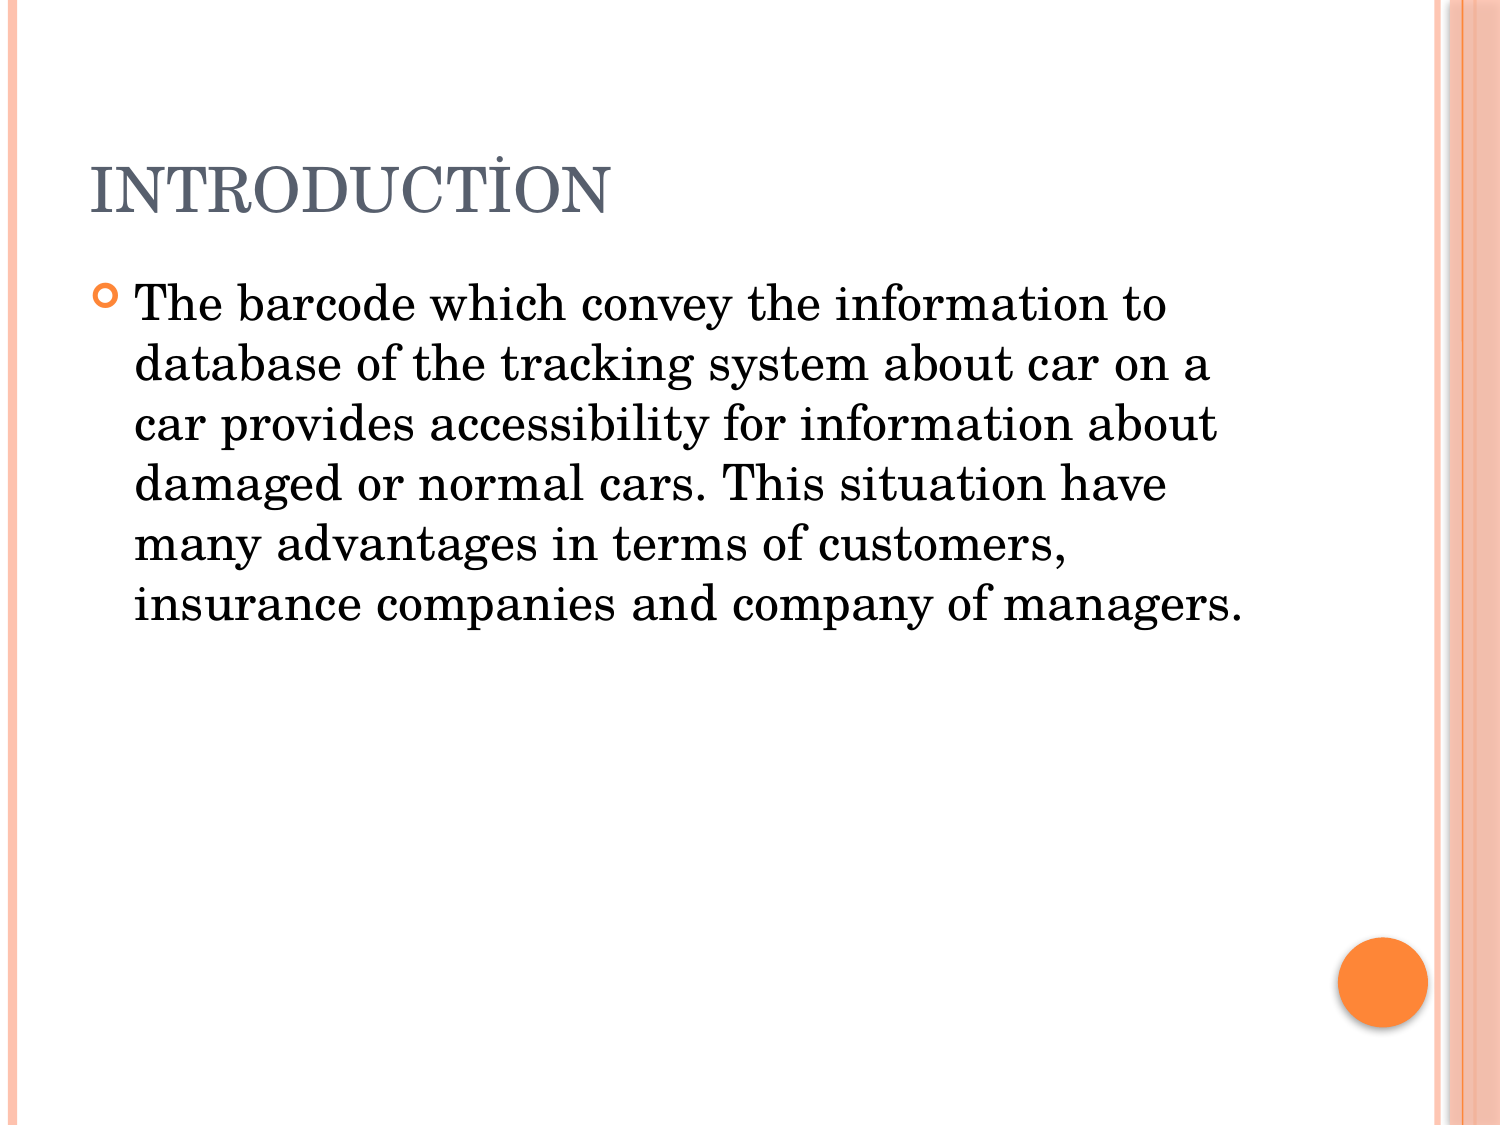

# Introduction
The barcode which convey the information to database of the tracking system about car on a car provides accessibility for information about damaged or normal cars. This situation have many advantages in terms of customers, insurance companies and company of managers.